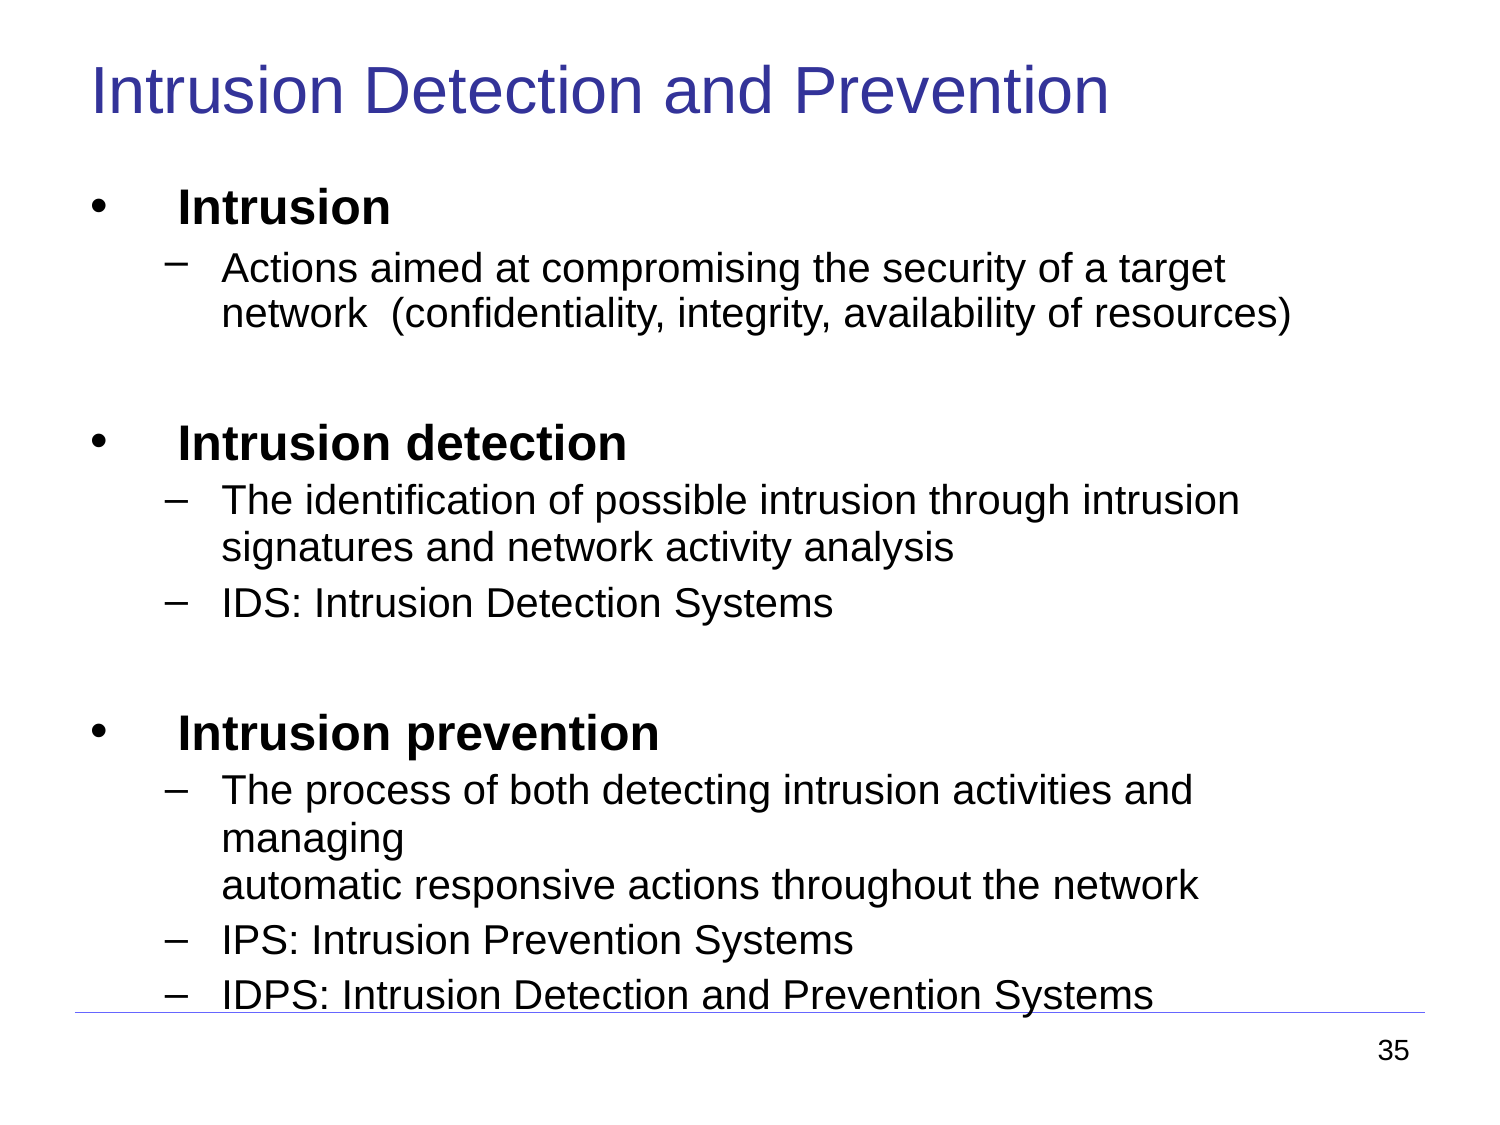

# Intrusion Detection and Prevention
Intrusion
Actions aimed at compromising the security of a target network  (confidentiality, integrity, availability of resources)

Intrusion detection
The identification of possible intrusion through intrusion
signatures and network activity analysis
IDS: Intrusion Detection Systems

Intrusion prevention
The process of both detecting intrusion activities and managing
automatic responsive actions throughout the network
IPS: Intrusion Prevention Systems
IDPS: Intrusion Detection and Prevention Systems

35